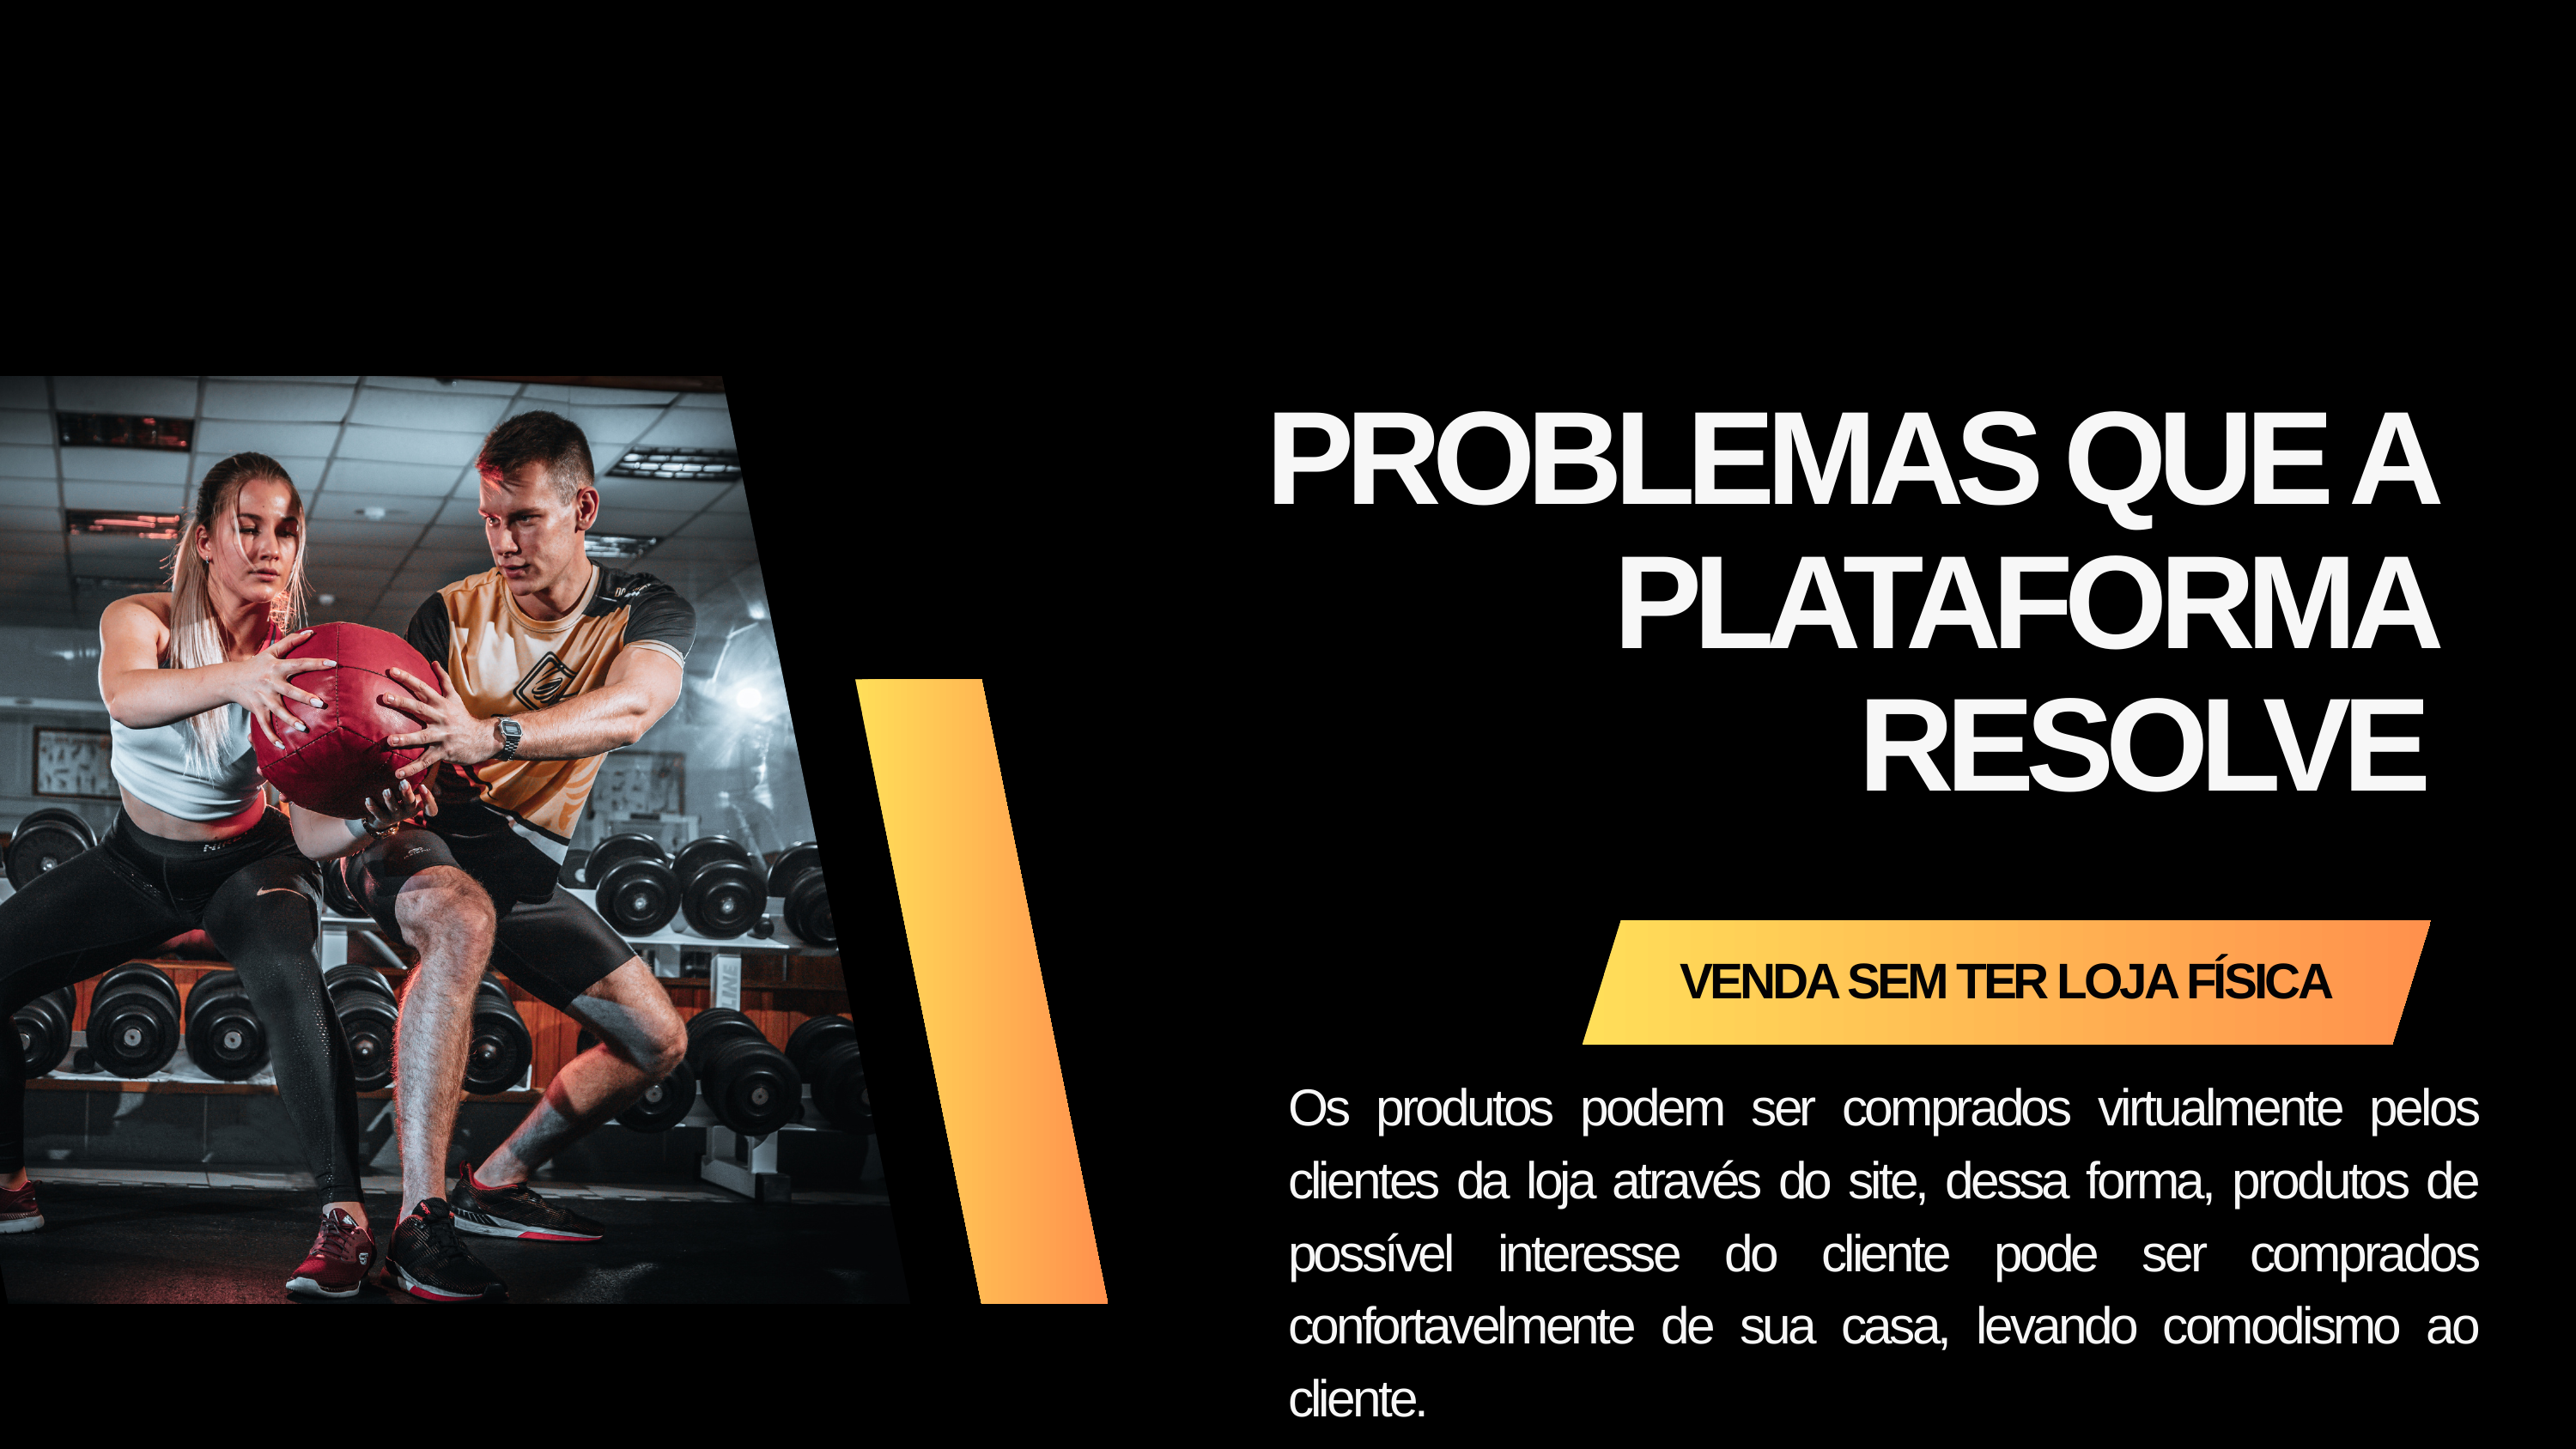

PROBLEMAS QUE A PLATAFORMA RESOLVE

VENDA SEM TER LOJA FÍSICA
Os produtos podem ser comprados virtualmente pelos clientes da loja através do site, dessa forma, produtos de possível interesse do cliente pode ser comprados confortavelmente de sua casa, levando comodismo ao cliente.